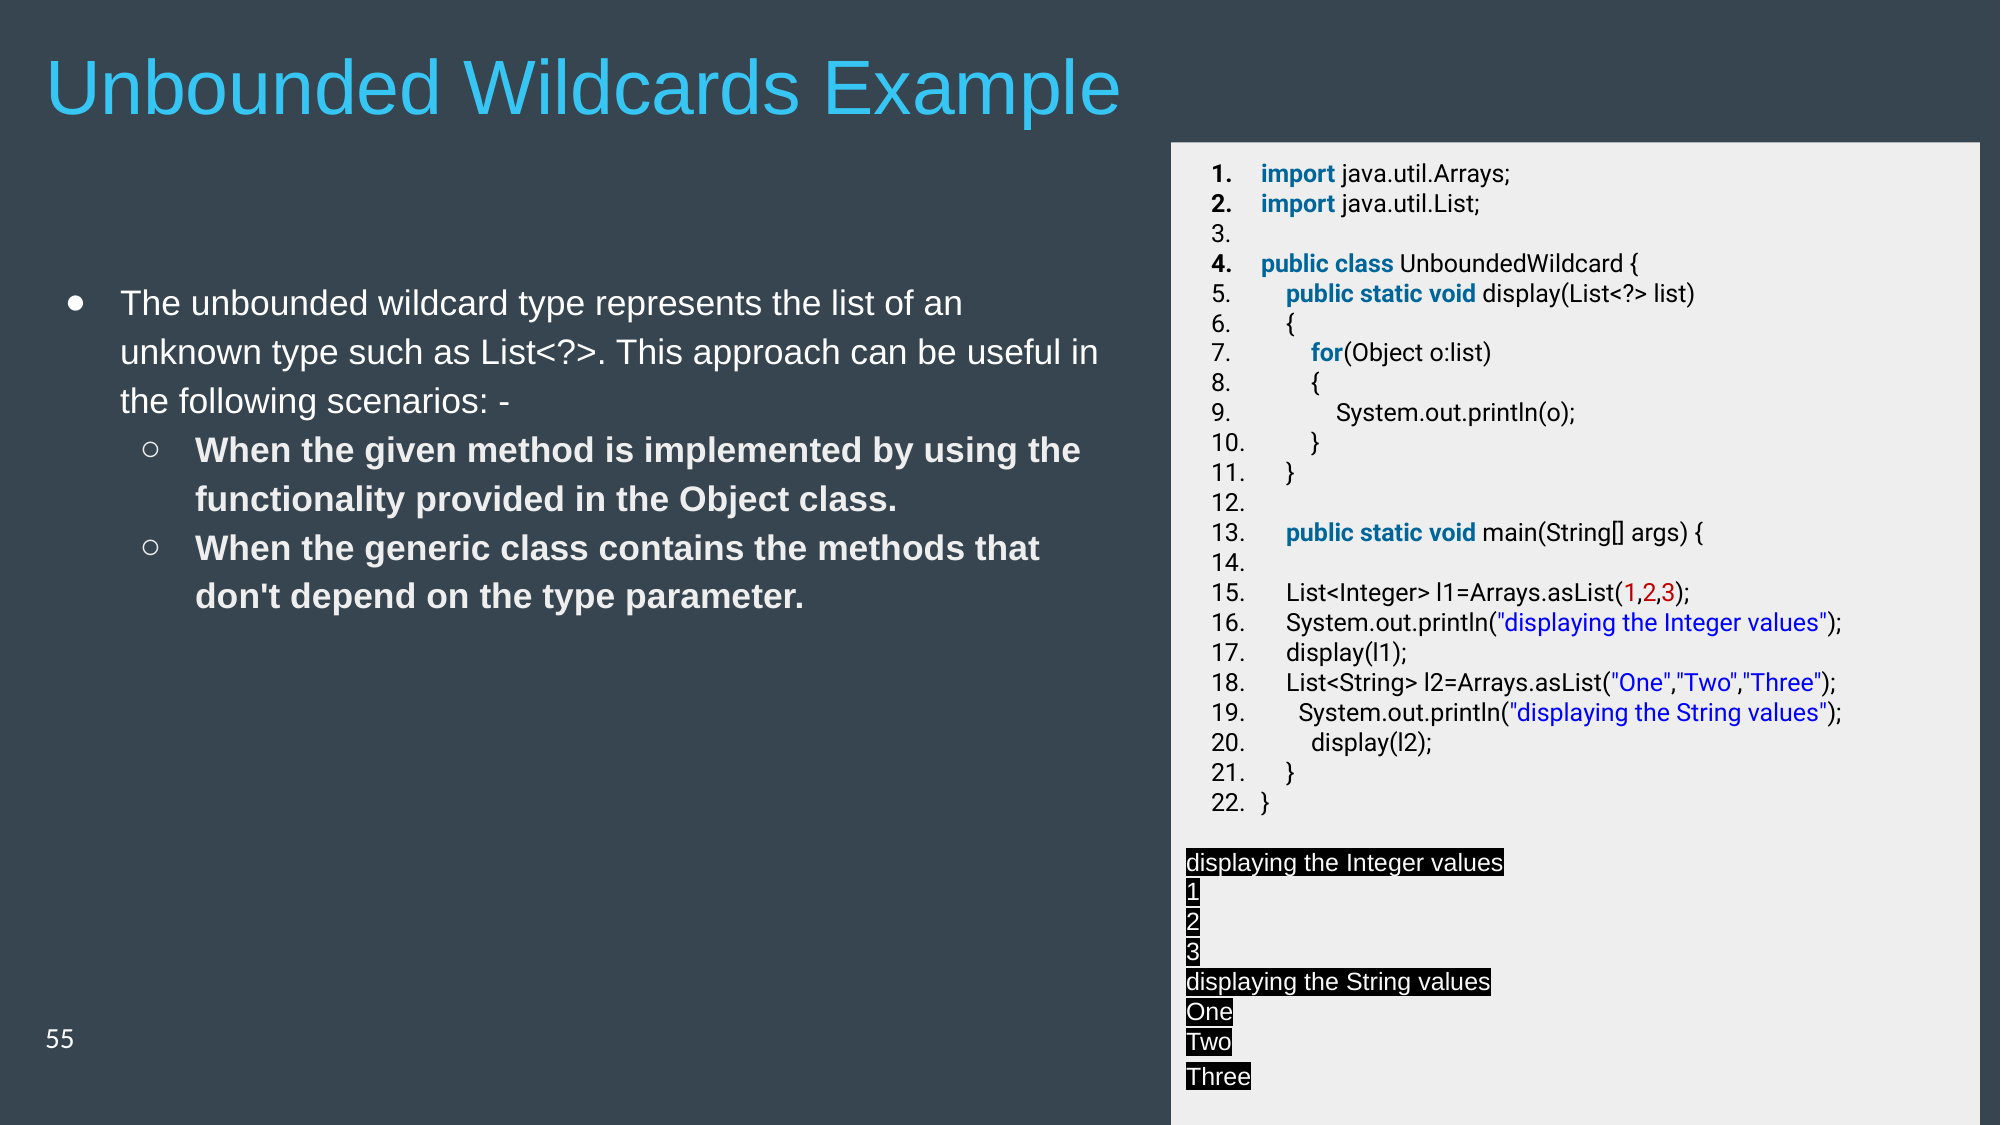

# Unbounded Wildcards Example
import java.util.Arrays;
import java.util.List;

public class UnboundedWildcard {
    public static void display(List<?> list)
    {
        for(Object o:list)
        {
            System.out.println(o);
        }
    }

    public static void main(String[] args) {

    List<Integer> l1=Arrays.asList(1,2,3);
    System.out.println("displaying the Integer values");
    display(l1);
    List<String> l2=Arrays.asList("One","Two","Three");
      System.out.println("displaying the String values");
        display(l2);
    }
}

displaying the Integer values
1
2
3
displaying the String values
One
Two
Three

The unbounded wildcard type represents the list of an unknown type such as List<?>. This approach can be useful in the following scenarios: -
When the given method is implemented by using the functionality provided in the Object class.
When the generic class contains the methods that don't depend on the type parameter.

55